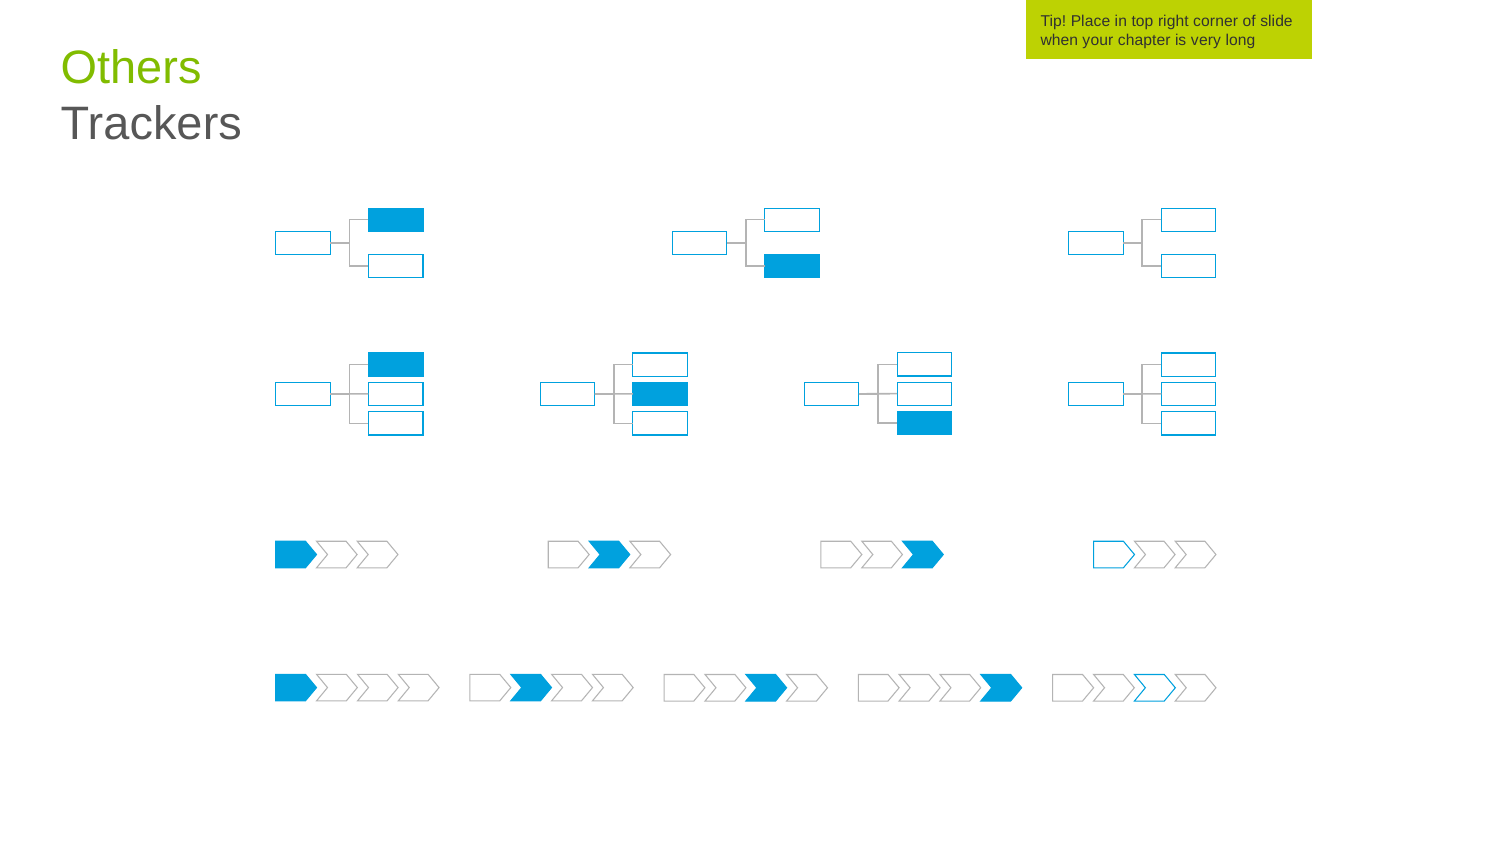

Tip! Place in top right corner of slide when your chapter is very long
# Others Trackers